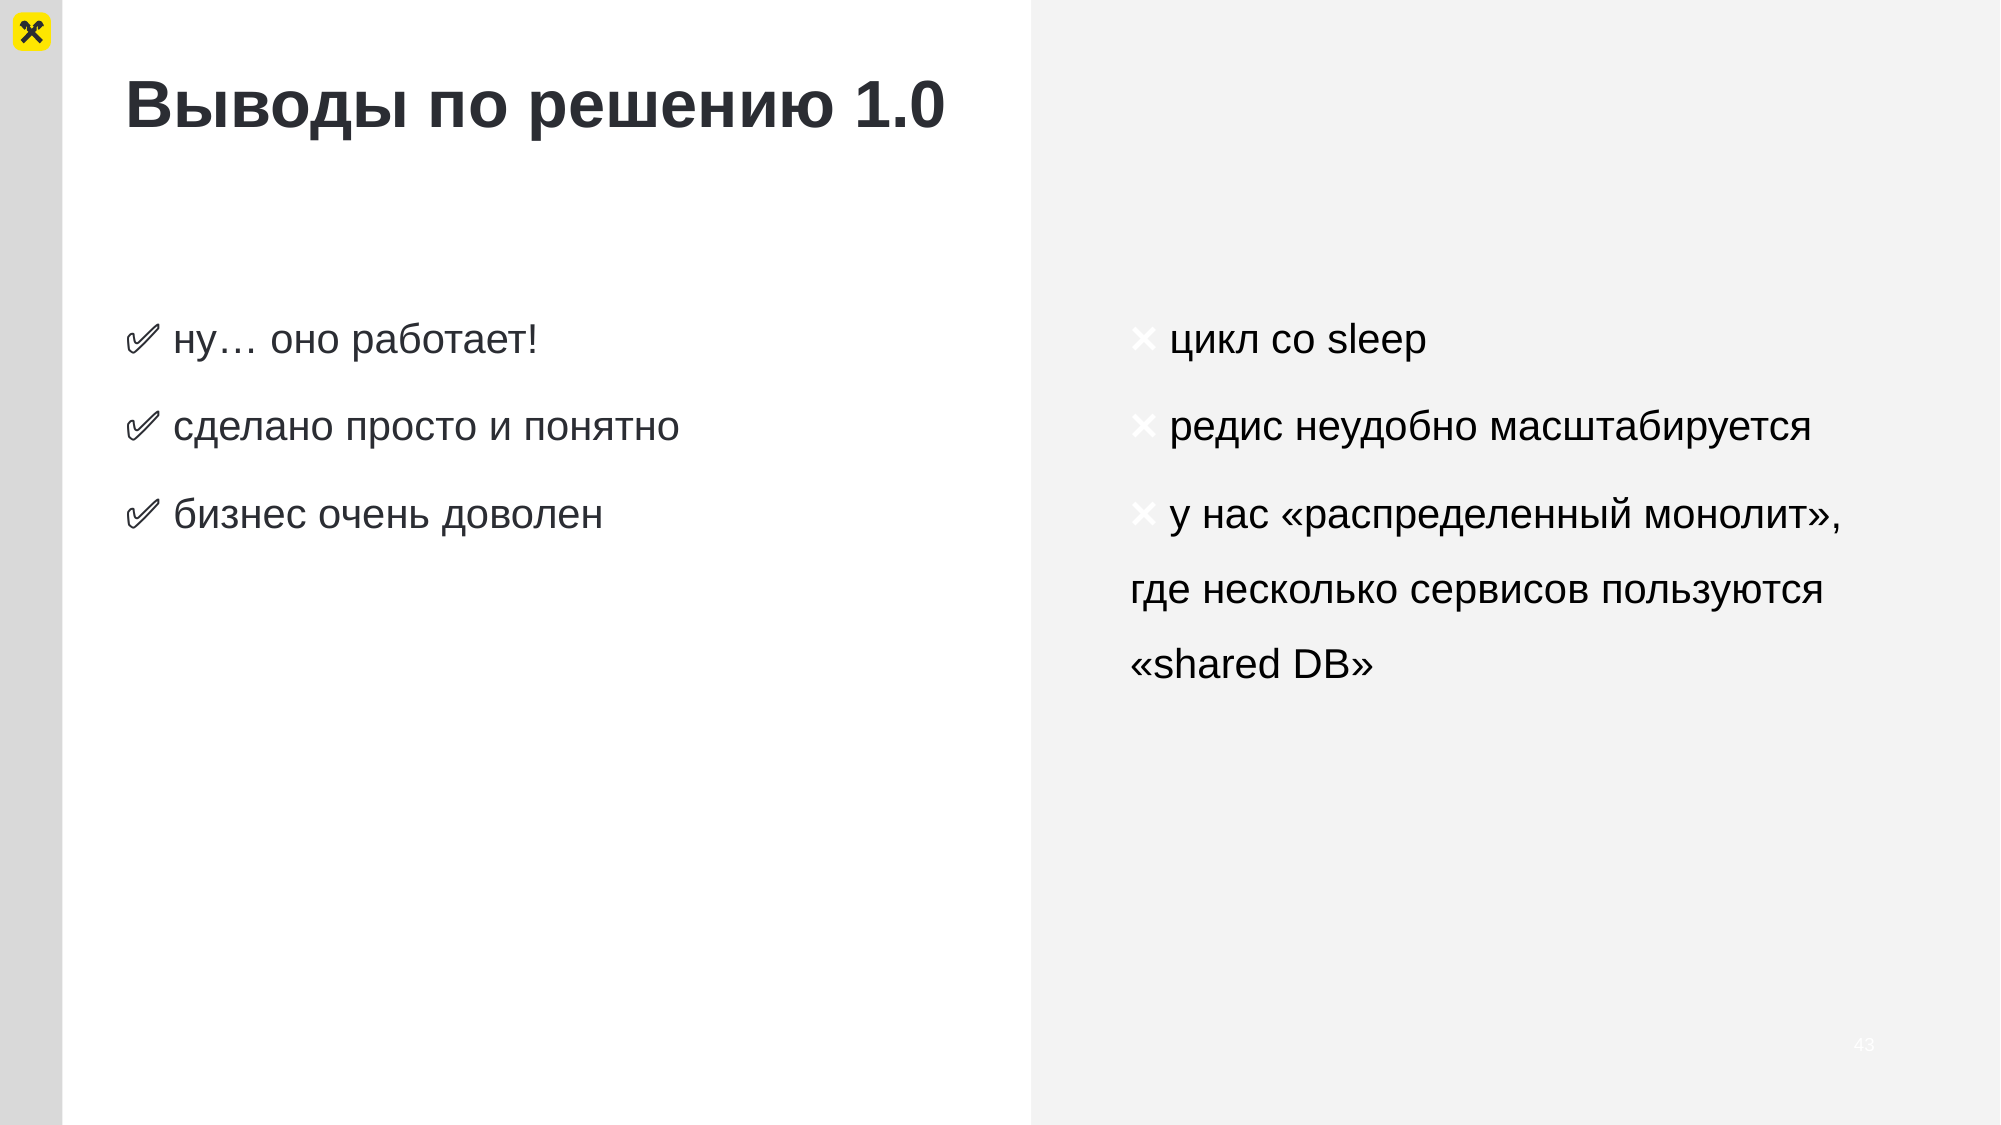

# Выводы по решению 1.0
✅ ну… оно работает!
✅ сделано просто и понятно
✅ бизнес очень доволен

❌ цикл со sleep
❌ редис неудобно масштабируется
❌ у нас «распределенный монолит», где несколько сервисов пользуются «shared DB»
43